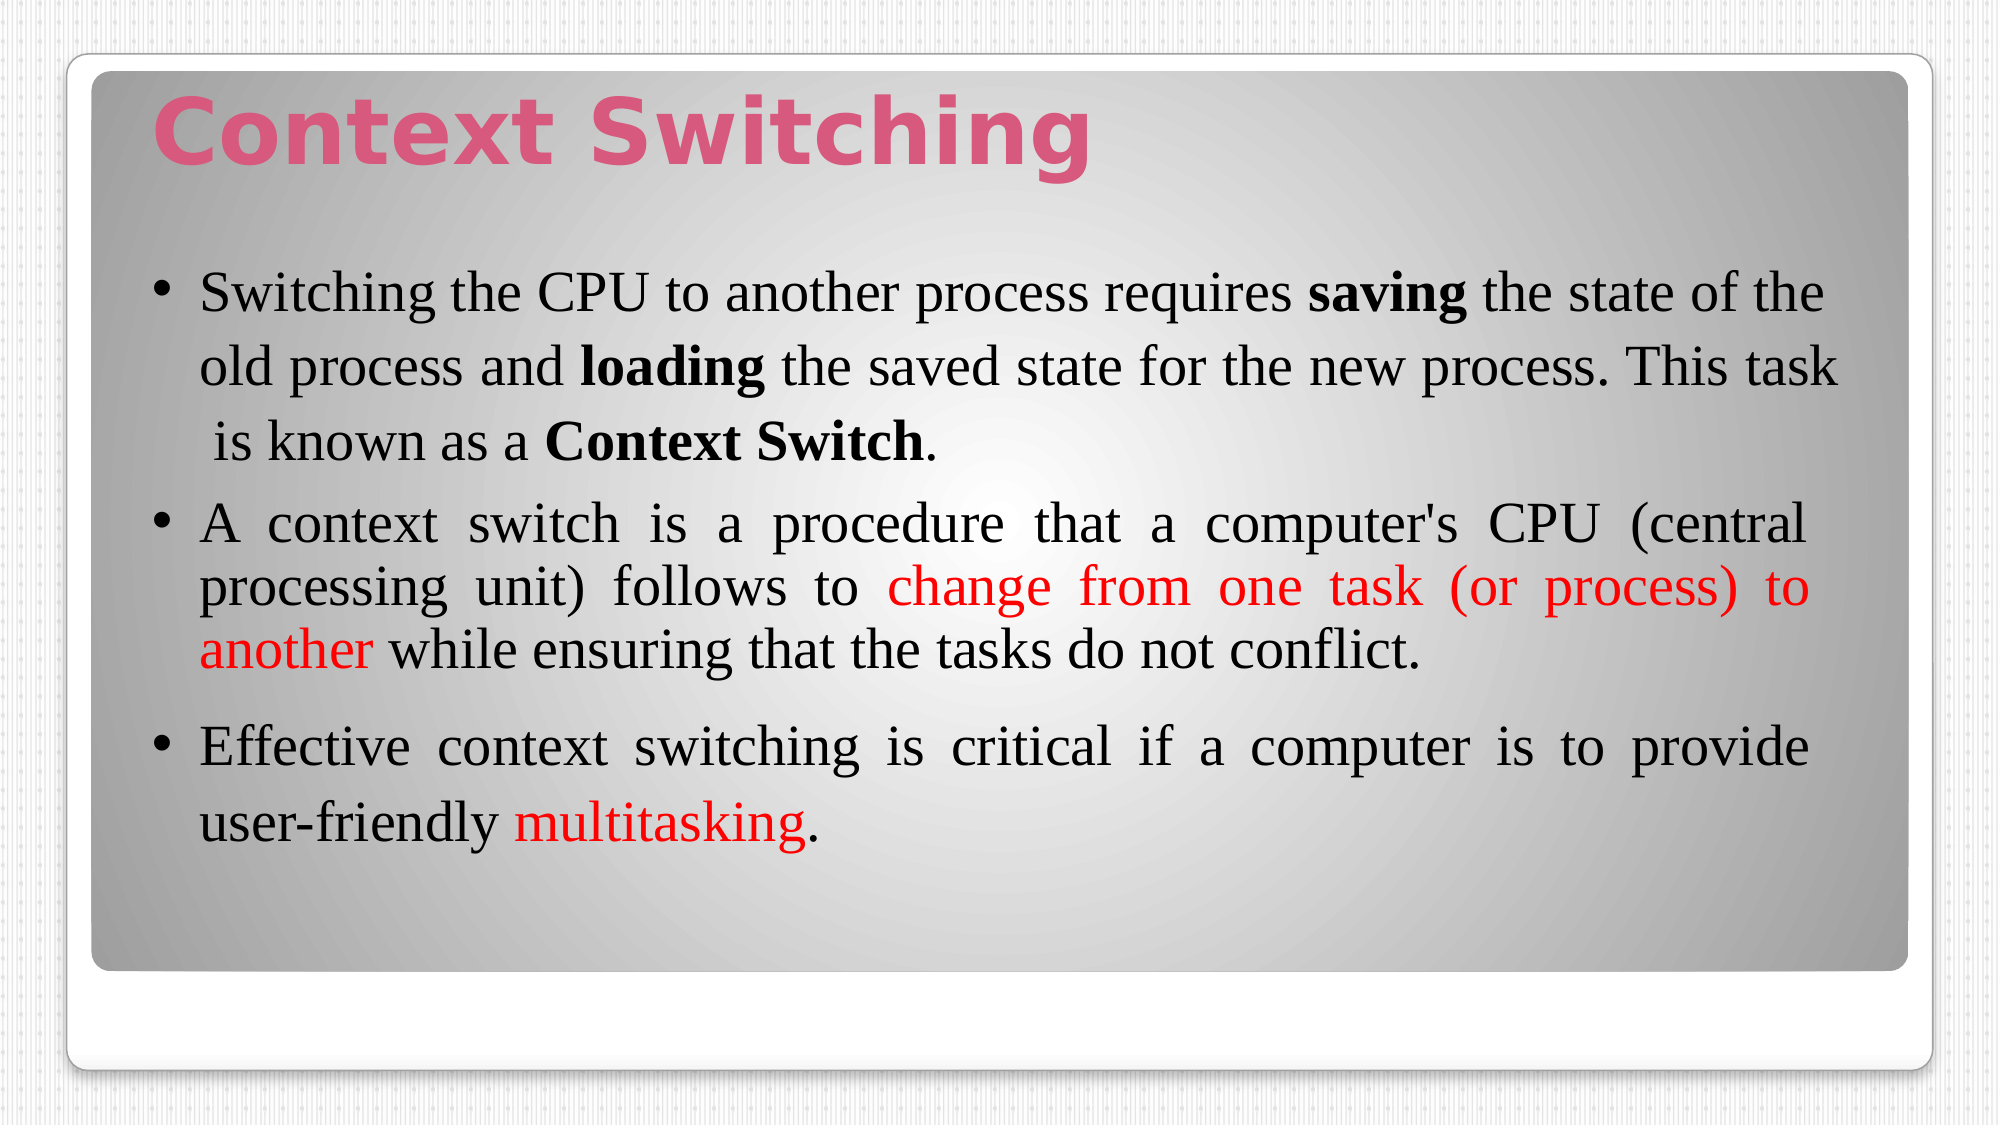

# Context Switching
Switching the CPU to another process requires saving the state of the  old process and loading the saved state for the new process. This task  is known as a Context Switch.
A context switch is a procedure that a computer's CPU (central  processing unit) follows to change from one task (or process) to  another while ensuring that the tasks do not conflict.
Effective context switching is critical if a computer is to provide  user-friendly multitasking.